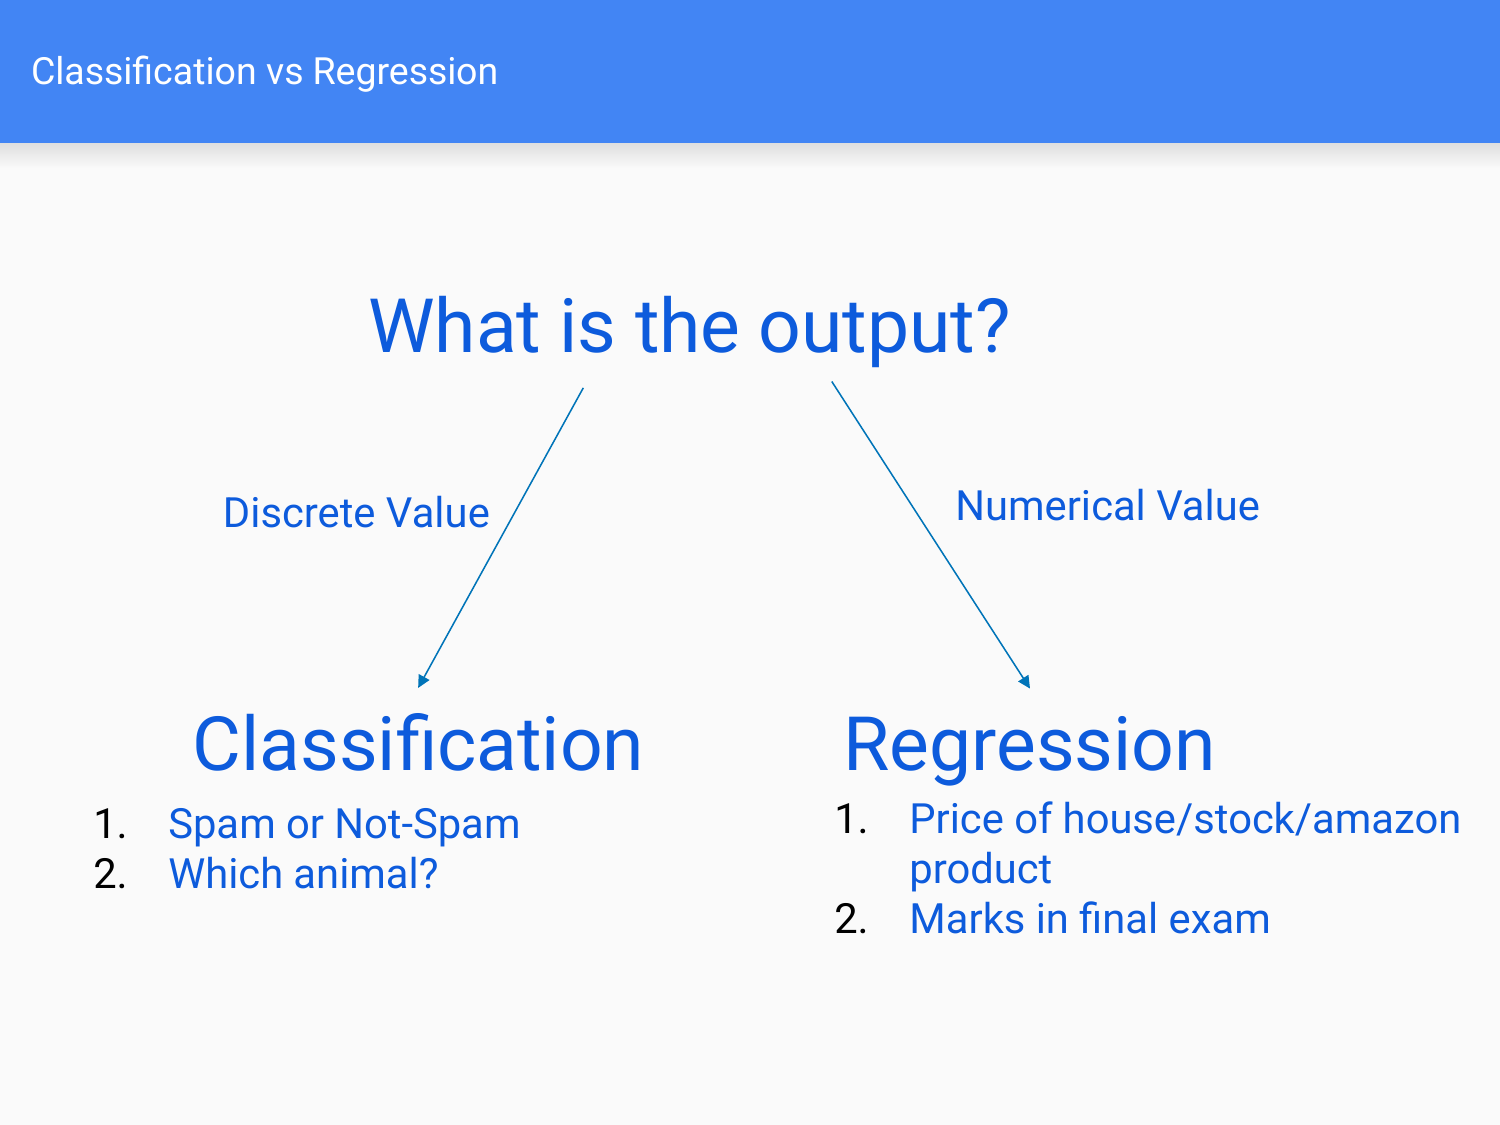

# Classification vs Regression
What is the output?
Numerical Value
Discrete Value
Regression
Classification
Price of house/stock/amazon product
Marks in final exam
Spam or Not-Spam
Which animal?